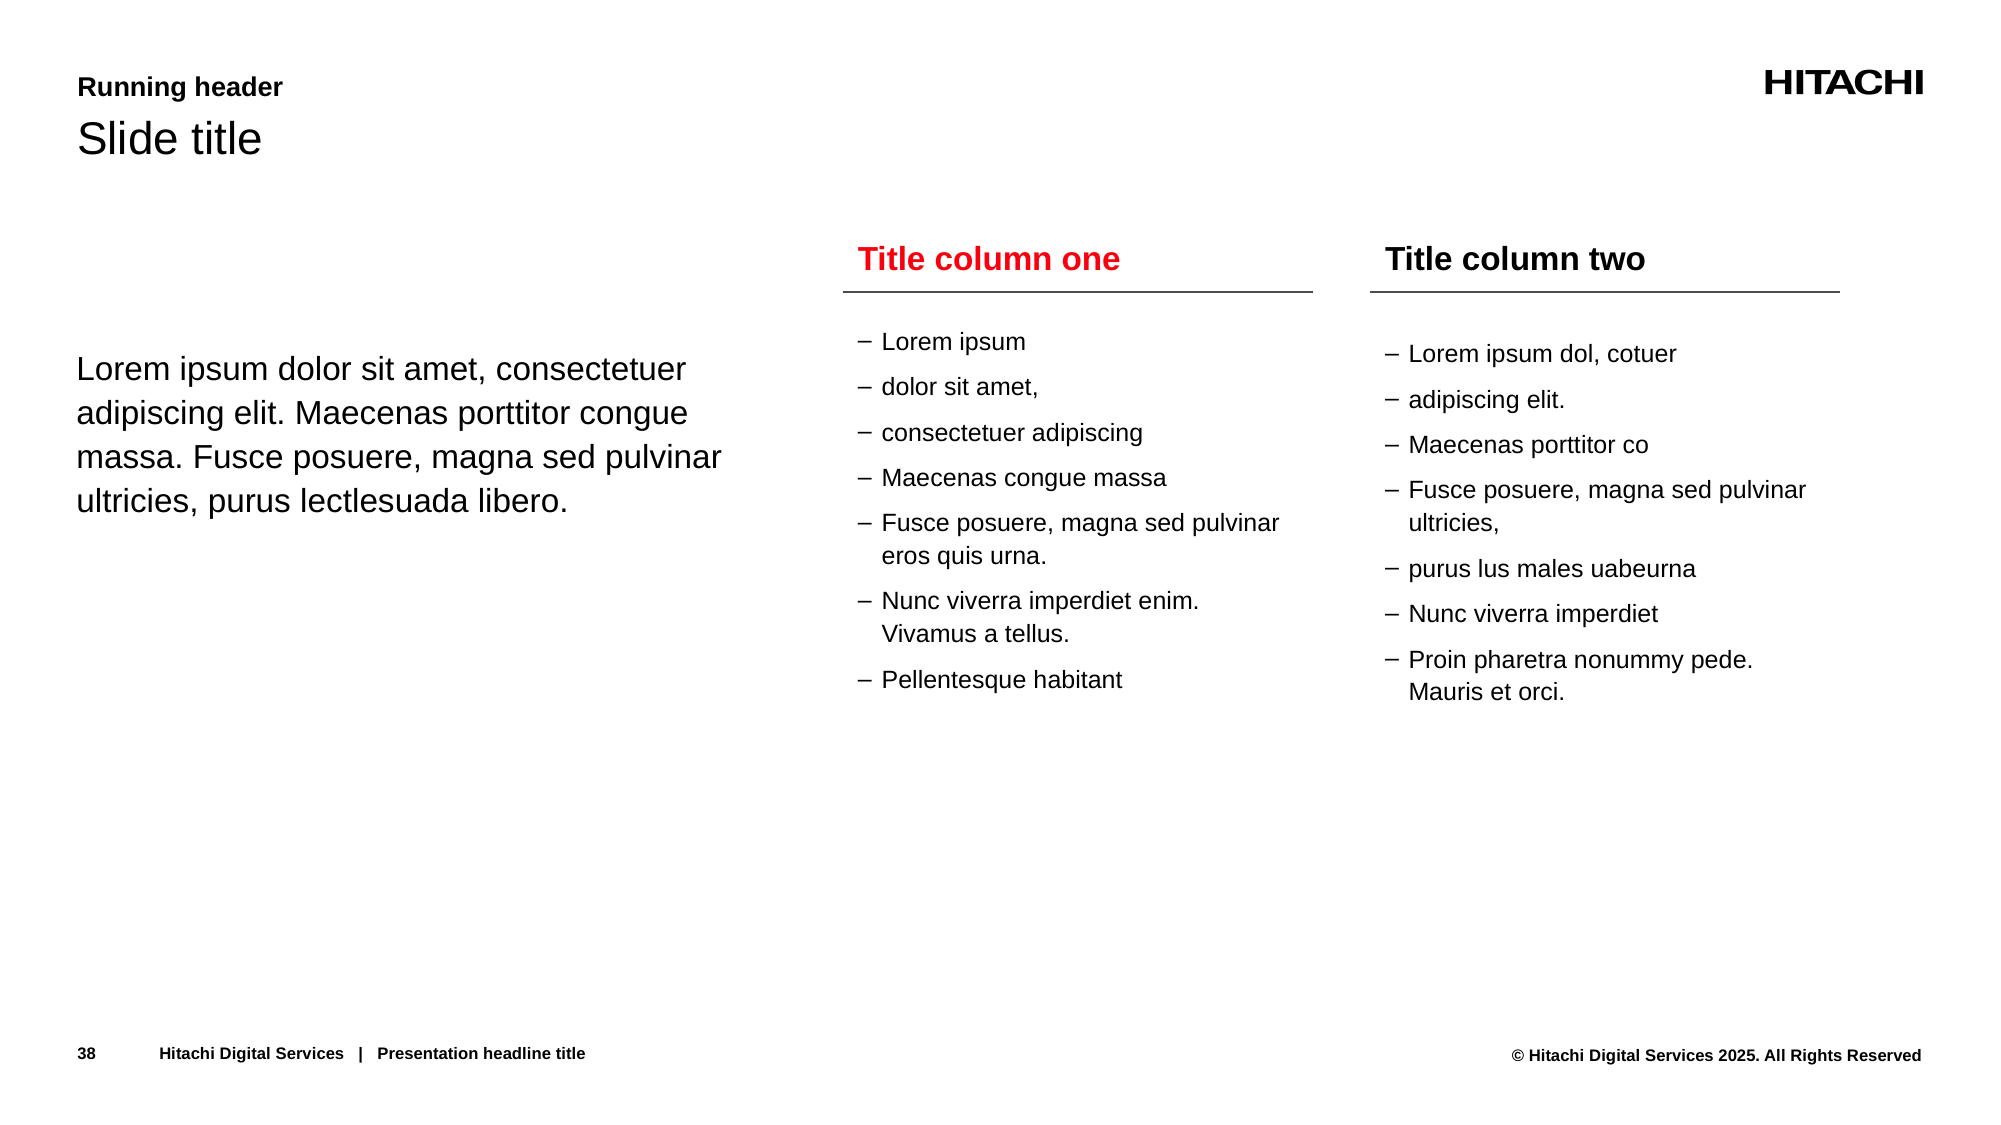

Running header
# Slide title
Title column one

Lorem ipsum
dolor sit amet,
consectetuer adipiscing
Maecenas congue massa
Fusce posuere, magna sed pulvinar eros quis urna.
Nunc viverra imperdiet enim. Vivamus a tellus.
Pellentesque habitant

Title column two

Lorem ipsum dol, cotuer
adipiscing elit.
Maecenas porttitor co
Fusce posuere, magna sed pulvinar ultricies,
purus lus males uabeurna
Nunc viverra imperdiet
Proin pharetra nonummy pede. Mauris et orci.

Lorem ipsum dolor sit amet, consectetuer adipiscing elit. Maecenas porttitor congue massa. Fusce posuere, magna sed pulvinar ultricies, purus lectlesuada libero.

38
Hitachi Digital Services   |   Presentation headline title